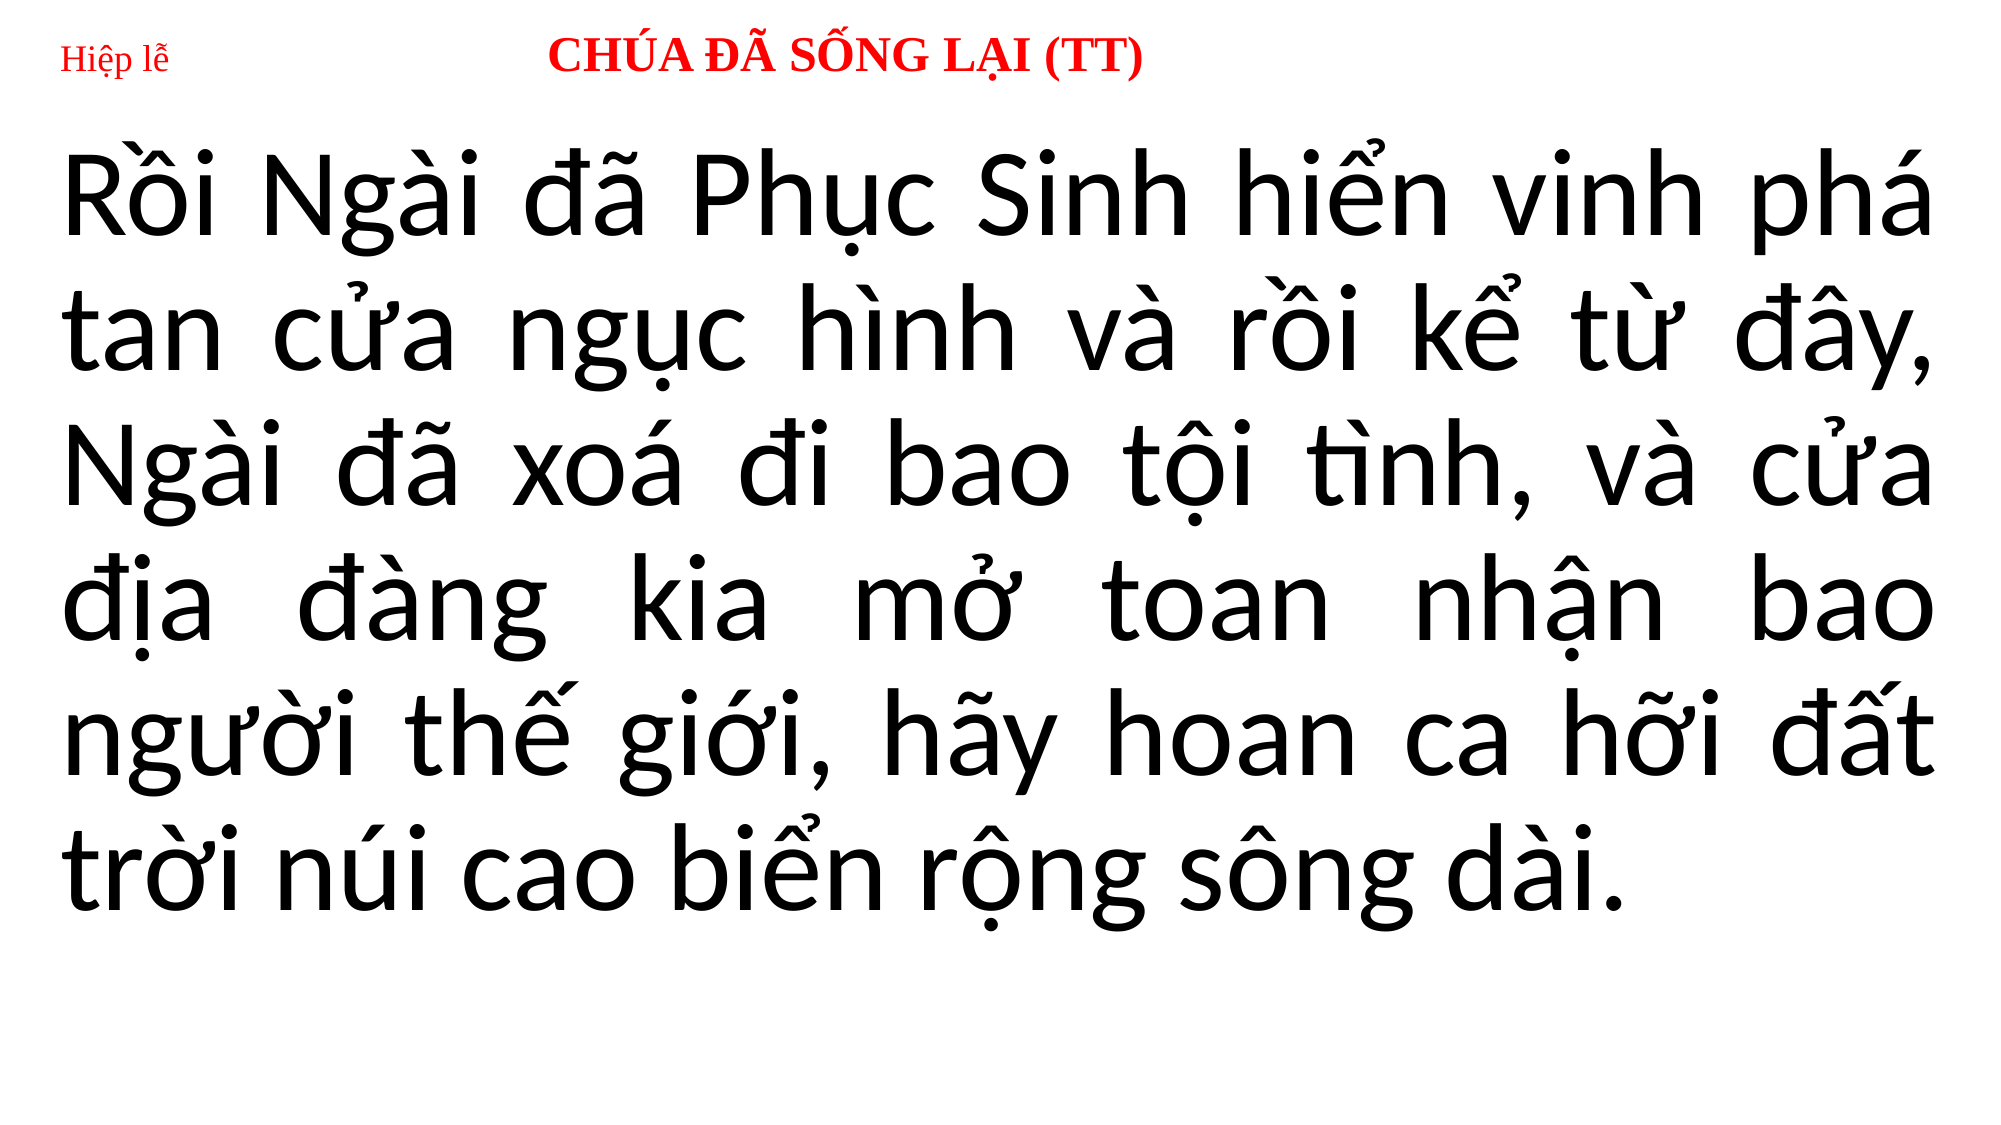

# Hiệp lễ 			    CHÚA ĐÃ SỐNG LẠI (TT)
Rồi Ngài đã Phục Sinh hiển vinh phá tan cửa ngục hình và rồi kể từ đây, Ngài đã xoá đi bao tội tình, và cửa địa đàng kia mở toan nhận bao người thế giới, hãy hoan ca hỡi đất trời núi cao biển rộng sông dài.